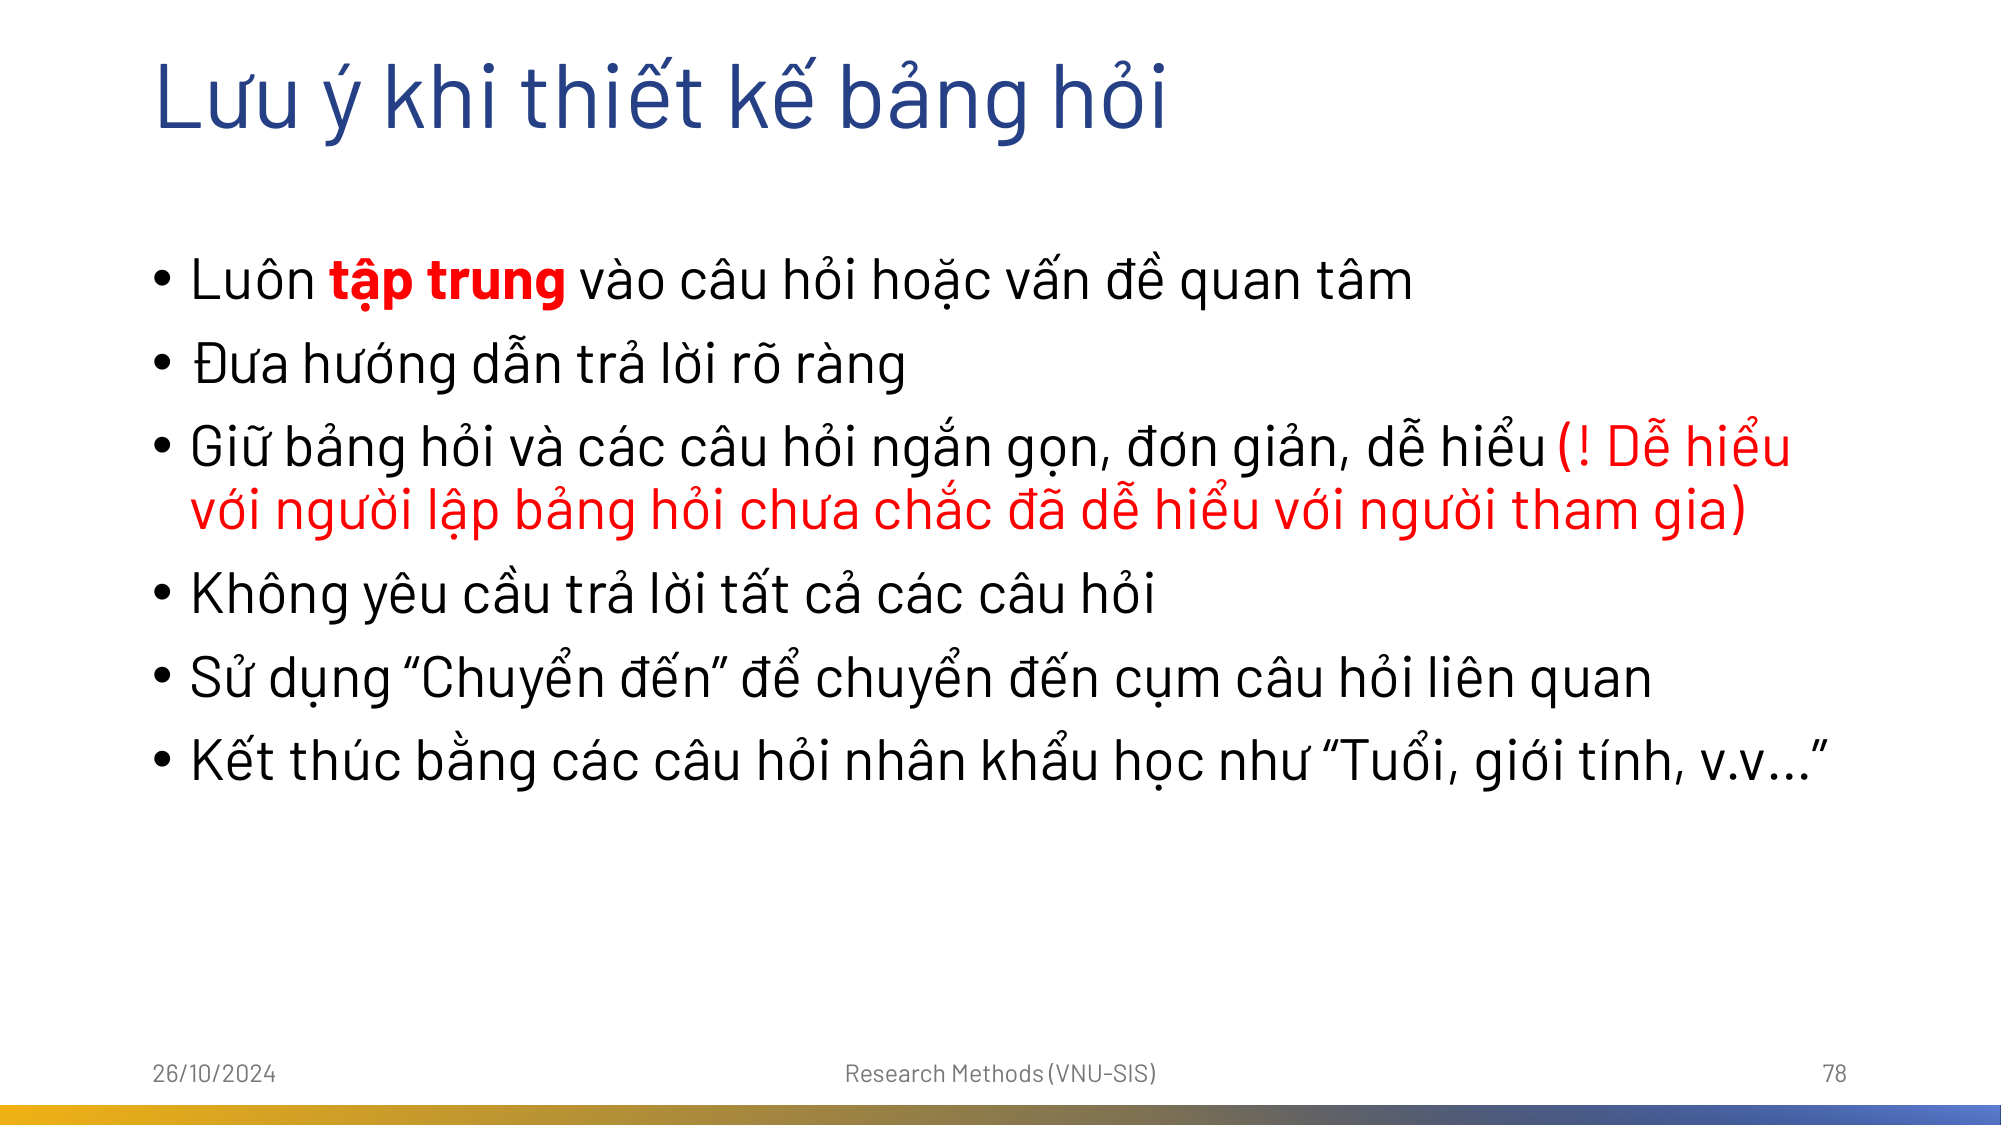

# Lưu ý khi thiết kế bảng hỏi
Luôn tập trung vào câu hỏi hoặc vấn đề quan tâm
Đưa hướng dẫn trả lời rõ ràng
Giữ bảng hỏi và các câu hỏi ngắn gọn, đơn giản, dễ hiểu (! Dễ hiểu với người lập bảng hỏi chưa chắc đã dễ hiểu với người tham gia)
Không yêu cầu trả lời tất cả các câu hỏi
Sử dụng “Chuyển đến” để chuyển đến cụm câu hỏi liên quan
Kết thúc bằng các câu hỏi nhân khẩu học như “Tuổi, giới tính, v.v…”
26/10/2024
Research Methods (VNU-SIS)
78